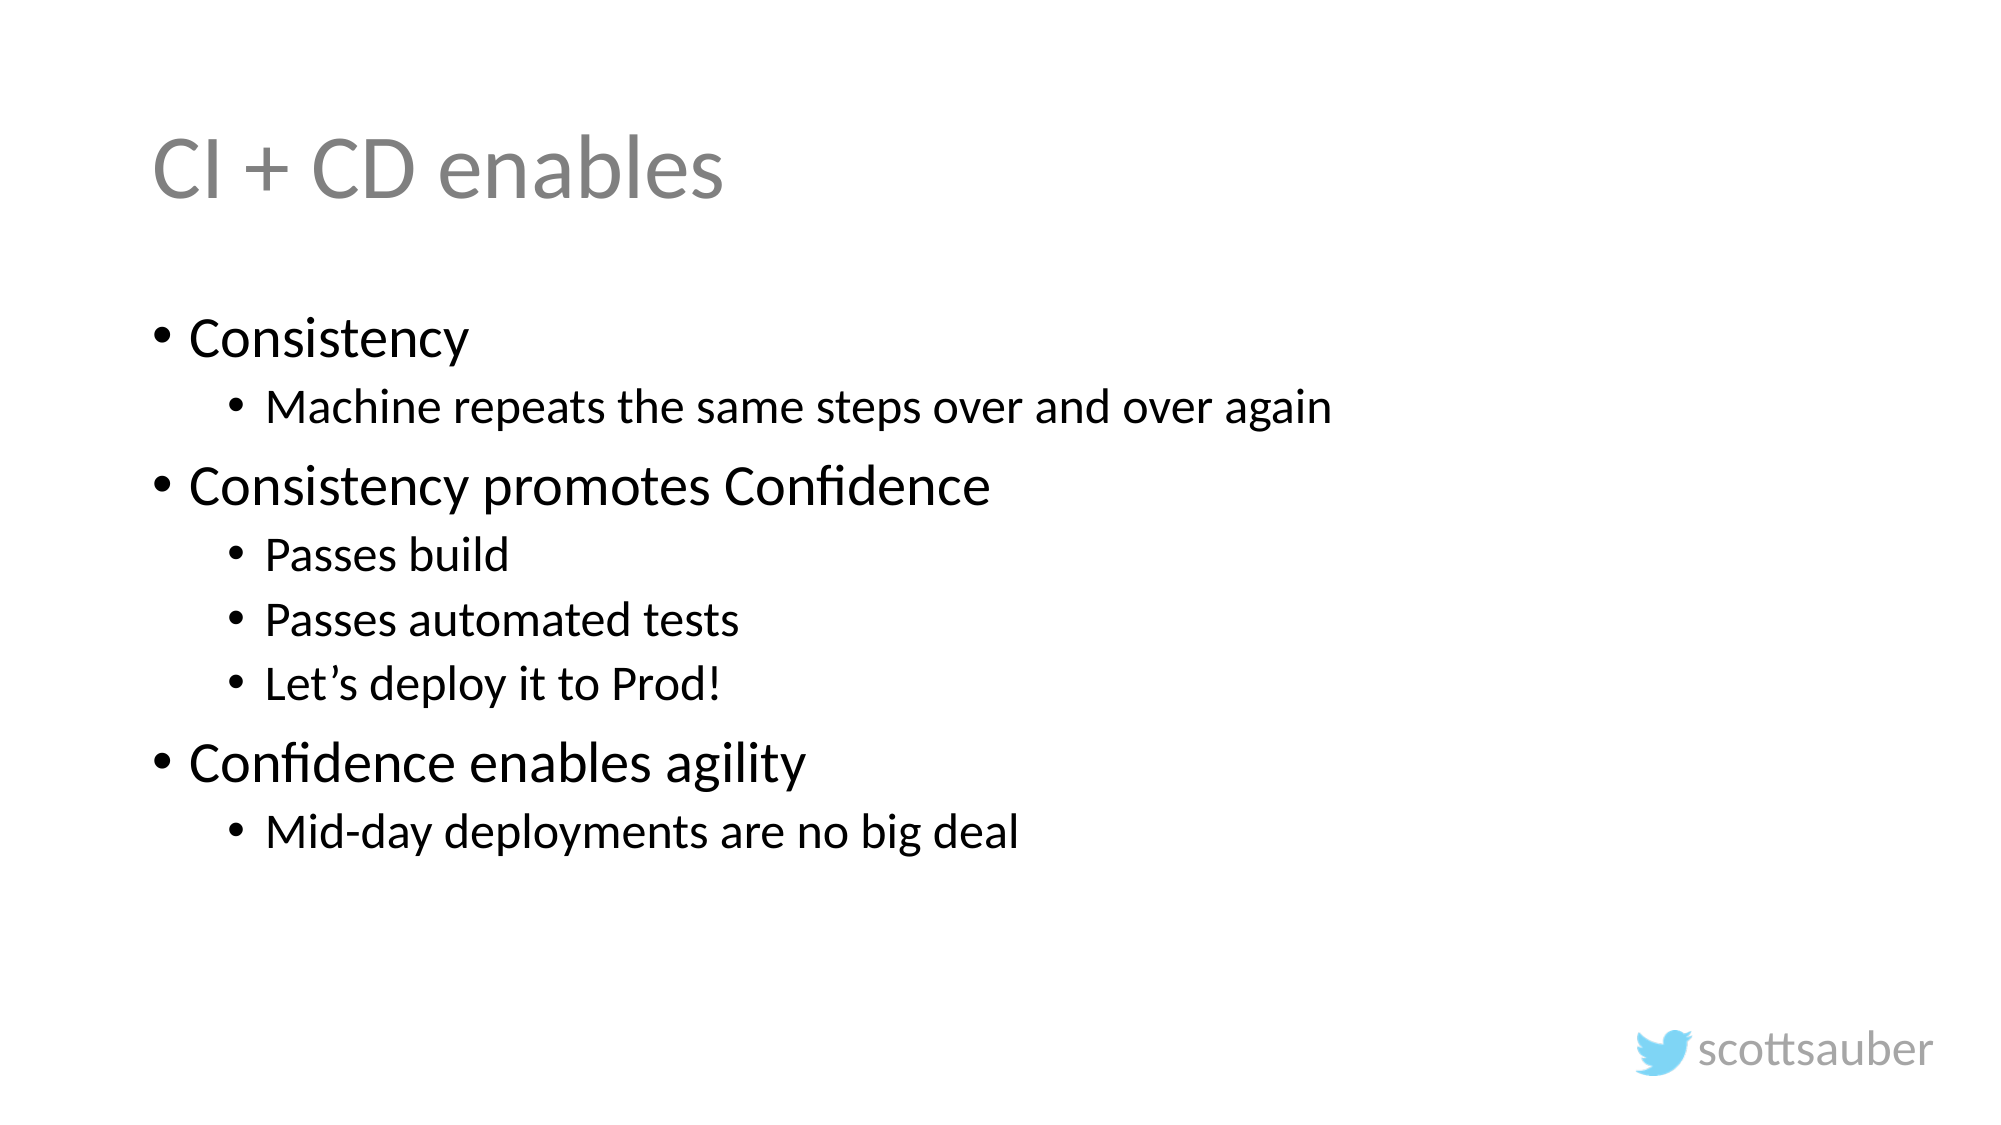

# CI + CD enables
Consistency
Machine repeats the same steps over and over again
Consistency promotes Confidence
Passes build
Passes automated tests
Let’s deploy it to Prod!
Confidence enables agility
Mid-day deployments are no big deal
scottsauber